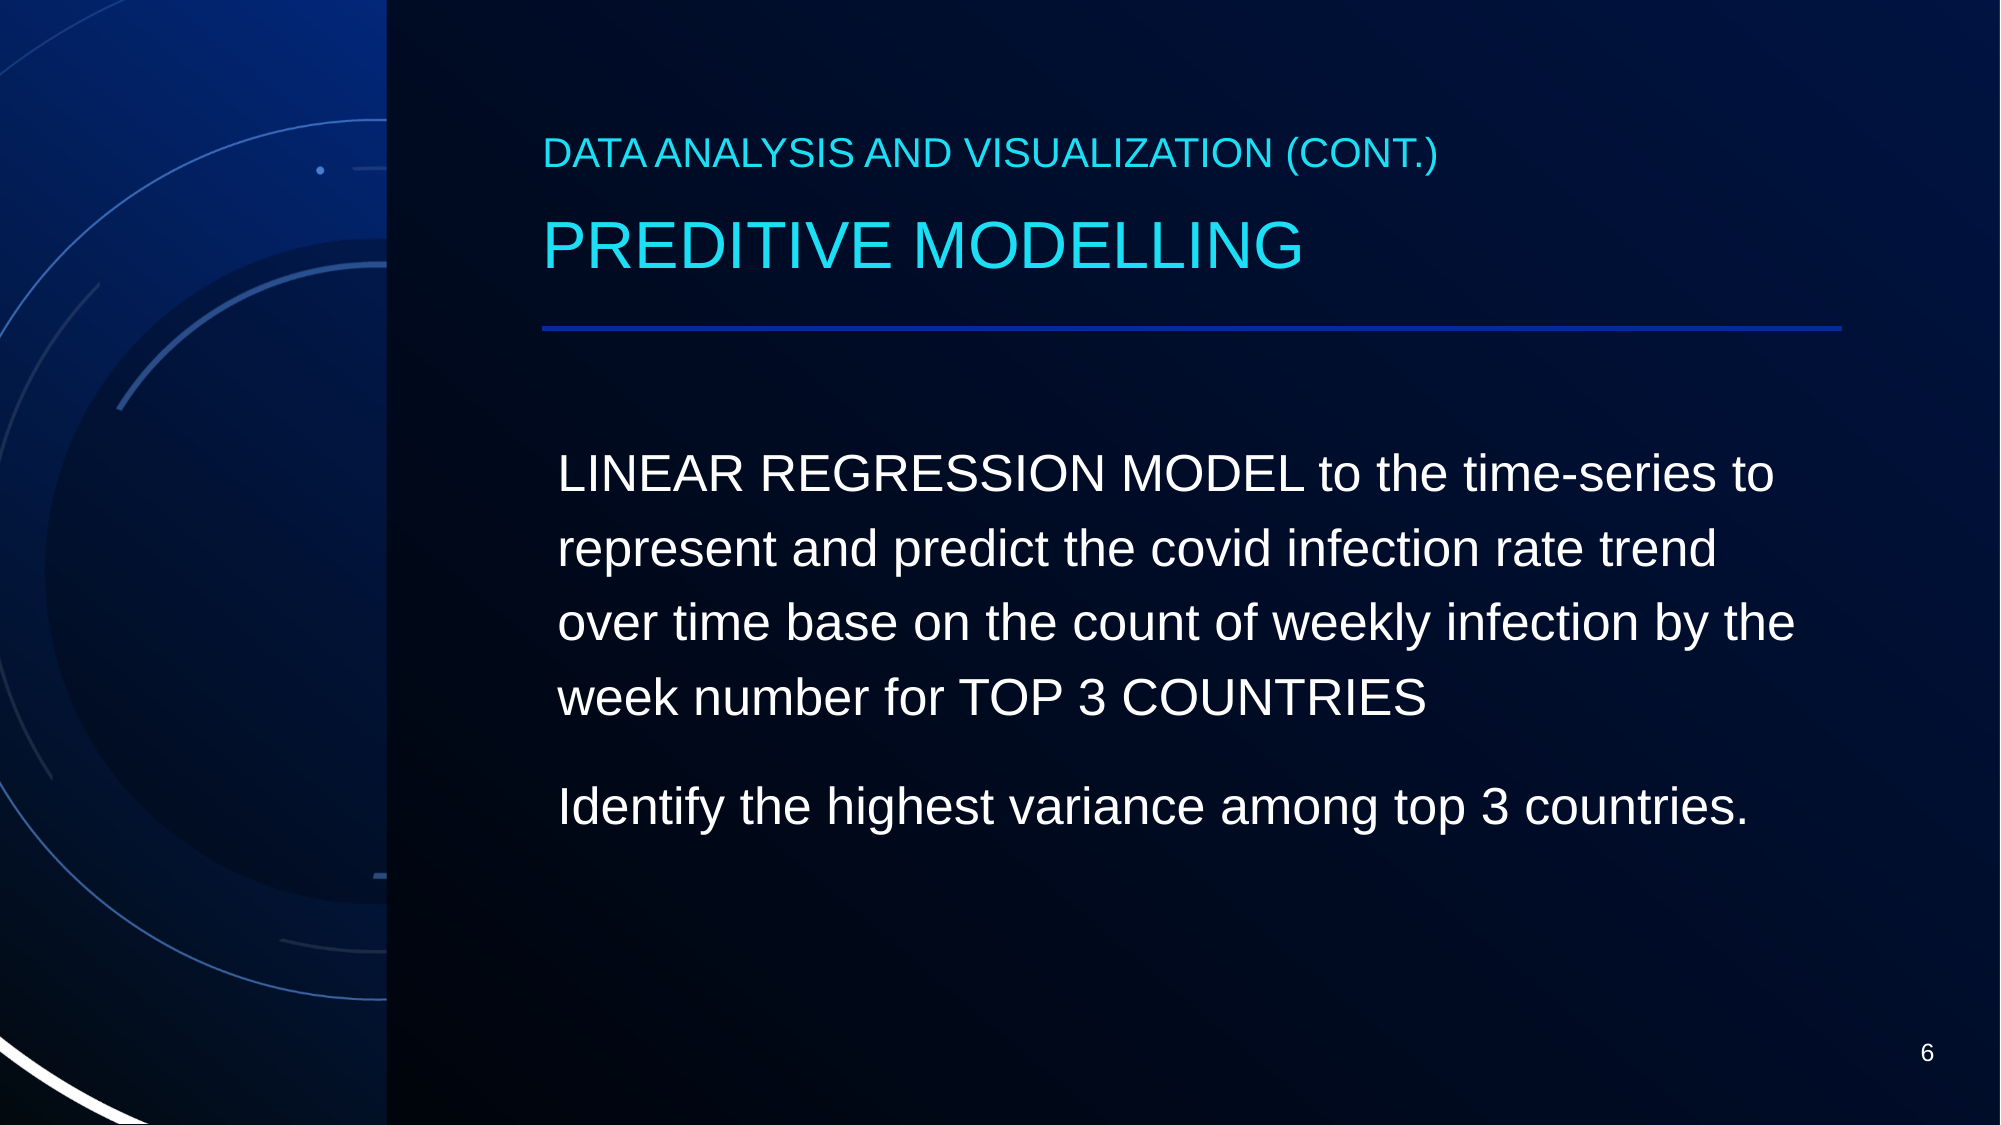

Data Analysis and visualization (cont.)
# PREDITIVE MODELLING
LINEAR REGRESSION MODEL to the time-series to represent and predict the covid infection rate trend over time base on the count of weekly infection by the week number for TOP 3 COUNTRIES
Identify the highest variance among top 3 countries.
6